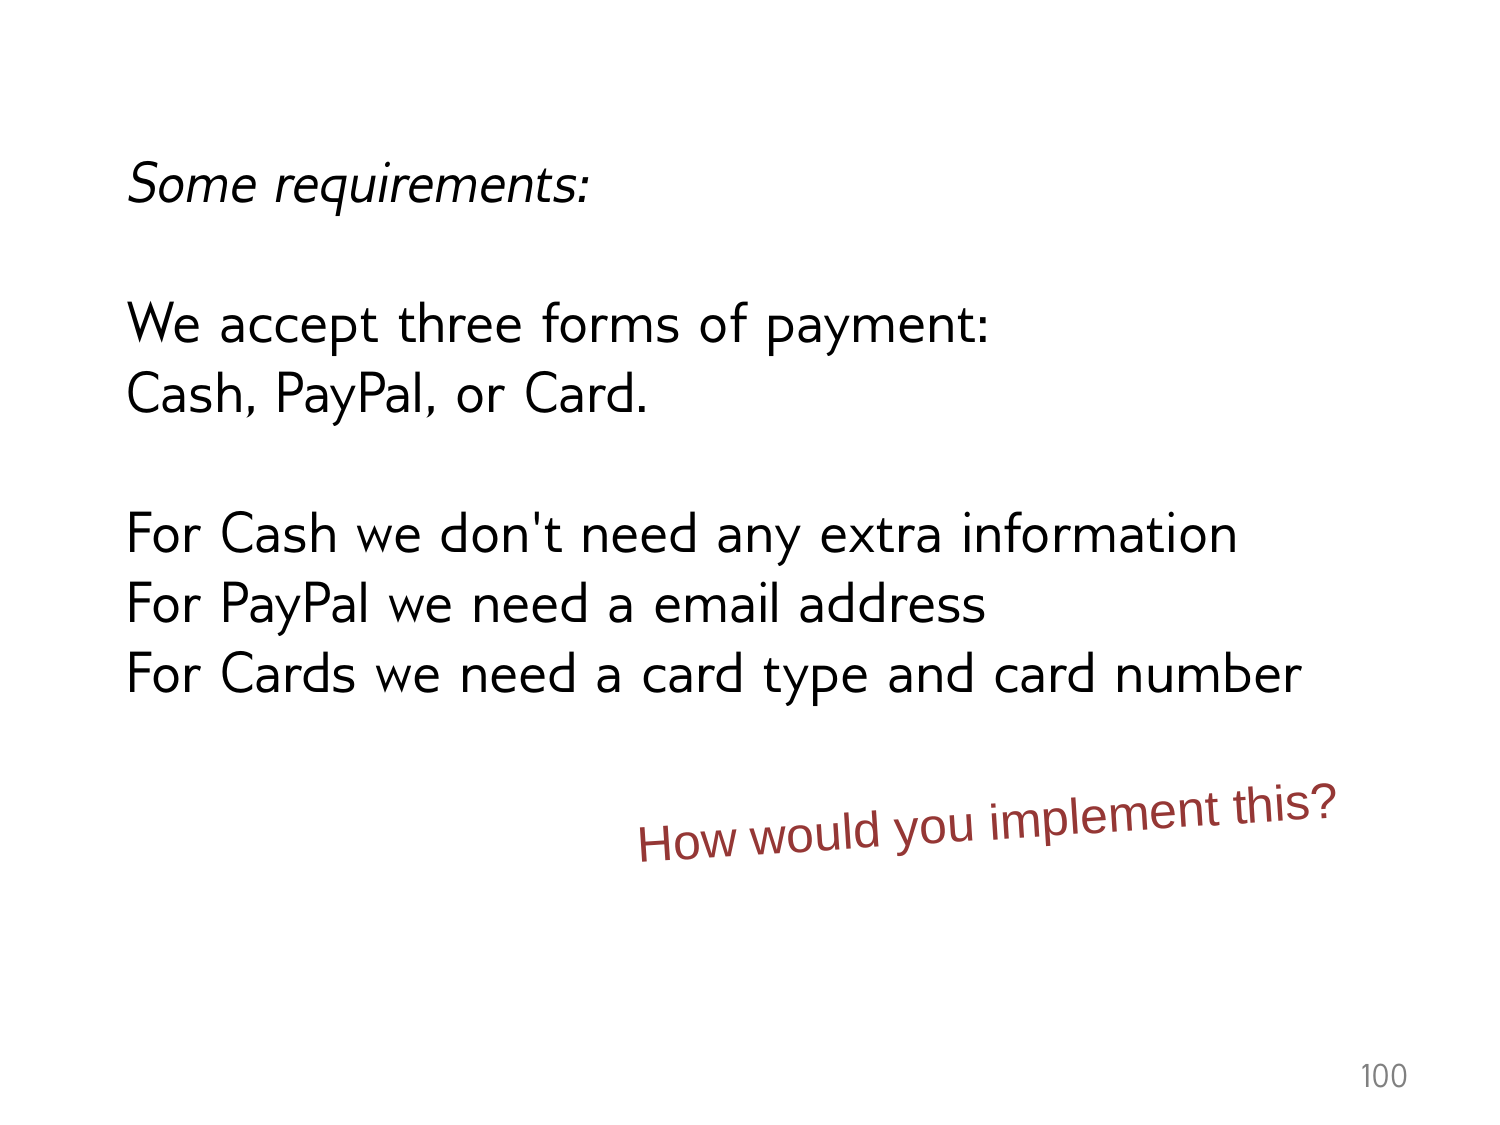

Some requirements:
We accept three forms of payment:
Cash, PayPal, or Card.

For Cash we don't need any extra information
For PayPal we need a email address
For Cards we need a card type and card number
How would you implement this?